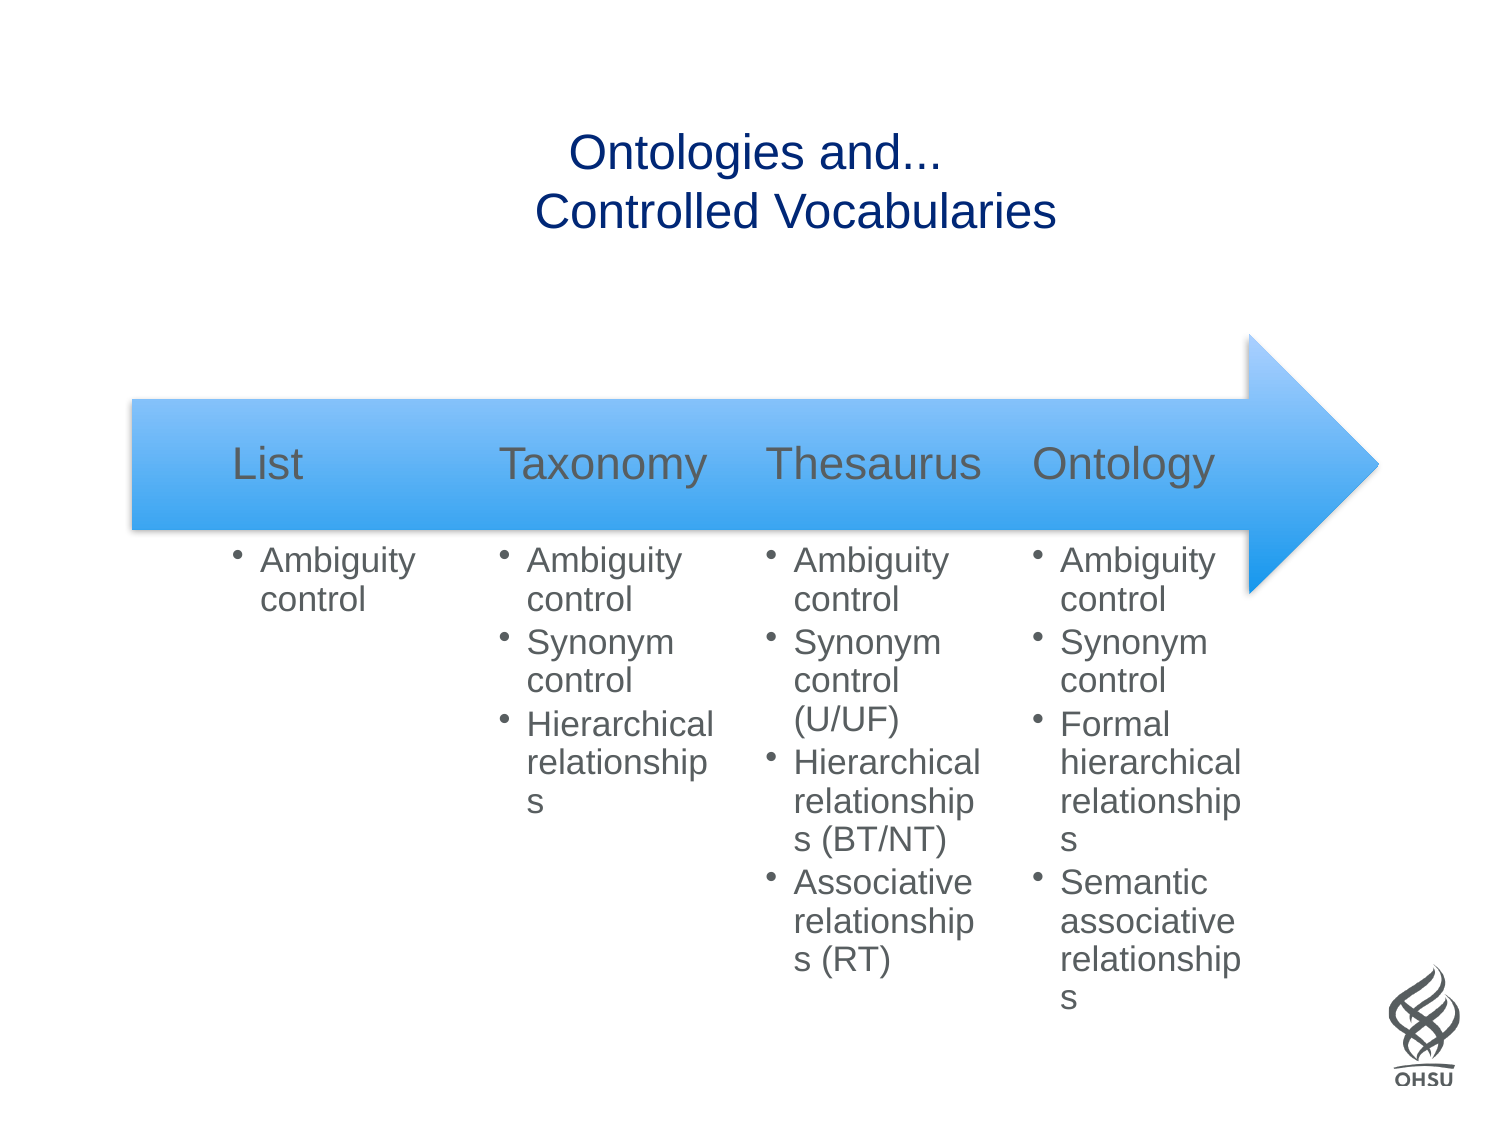

# Ontologies and... Controlled Vocabularies
Ambiguity control
Synonym control
Formal hierarchical relationships
Semantic associative relationships
Ontology
Ambiguity control
Synonym control (U/UF)
Hierarchical relationships (BT/NT)
Associative relationships (RT)
Thesaurus
Ambiguity control
Synonym control
Hierarchical relationships
Taxonomy
Ambiguity control
List